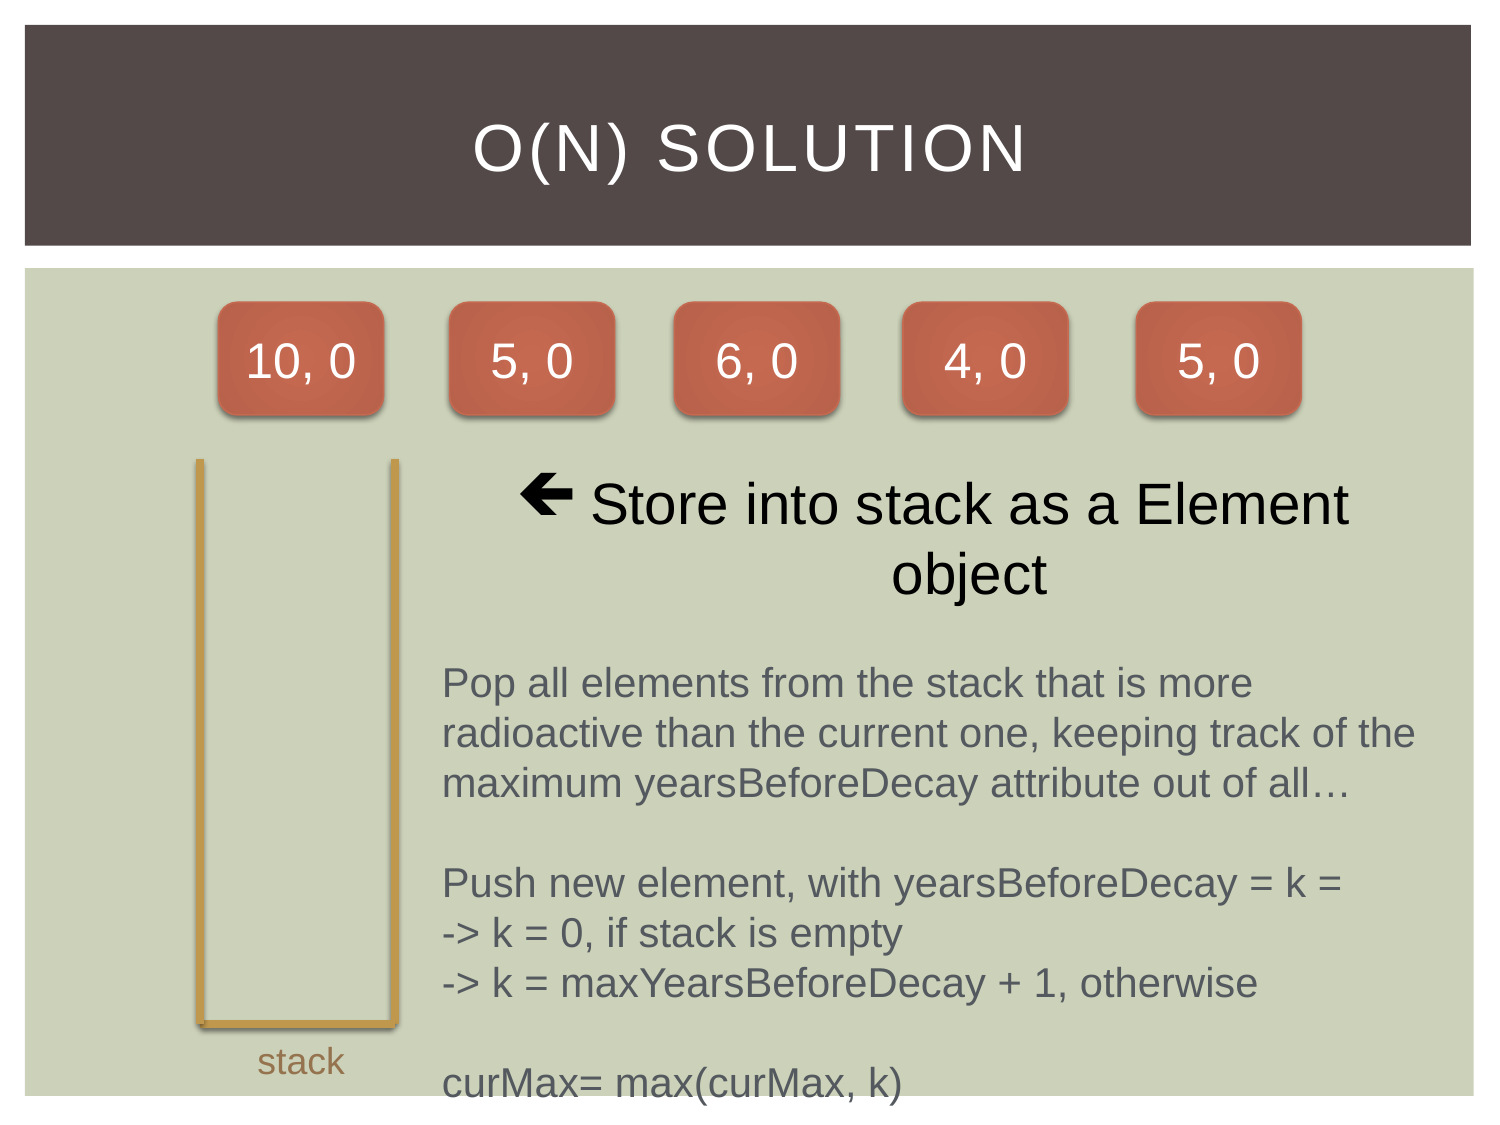

# O(N) Solution
10, 0
5, 0
6, 0
4, 0
5, 0
Store into stack as a Element object

Pop all elements from the stack that is more radioactive than the current one, keeping track of the maximum yearsBeforeDecay attribute out of all…

Push new element, with yearsBeforeDecay = k =
-> k = 0, if stack is empty
-> k = maxYearsBeforeDecay + 1, otherwise

curMax= max(curMax, k)

stack